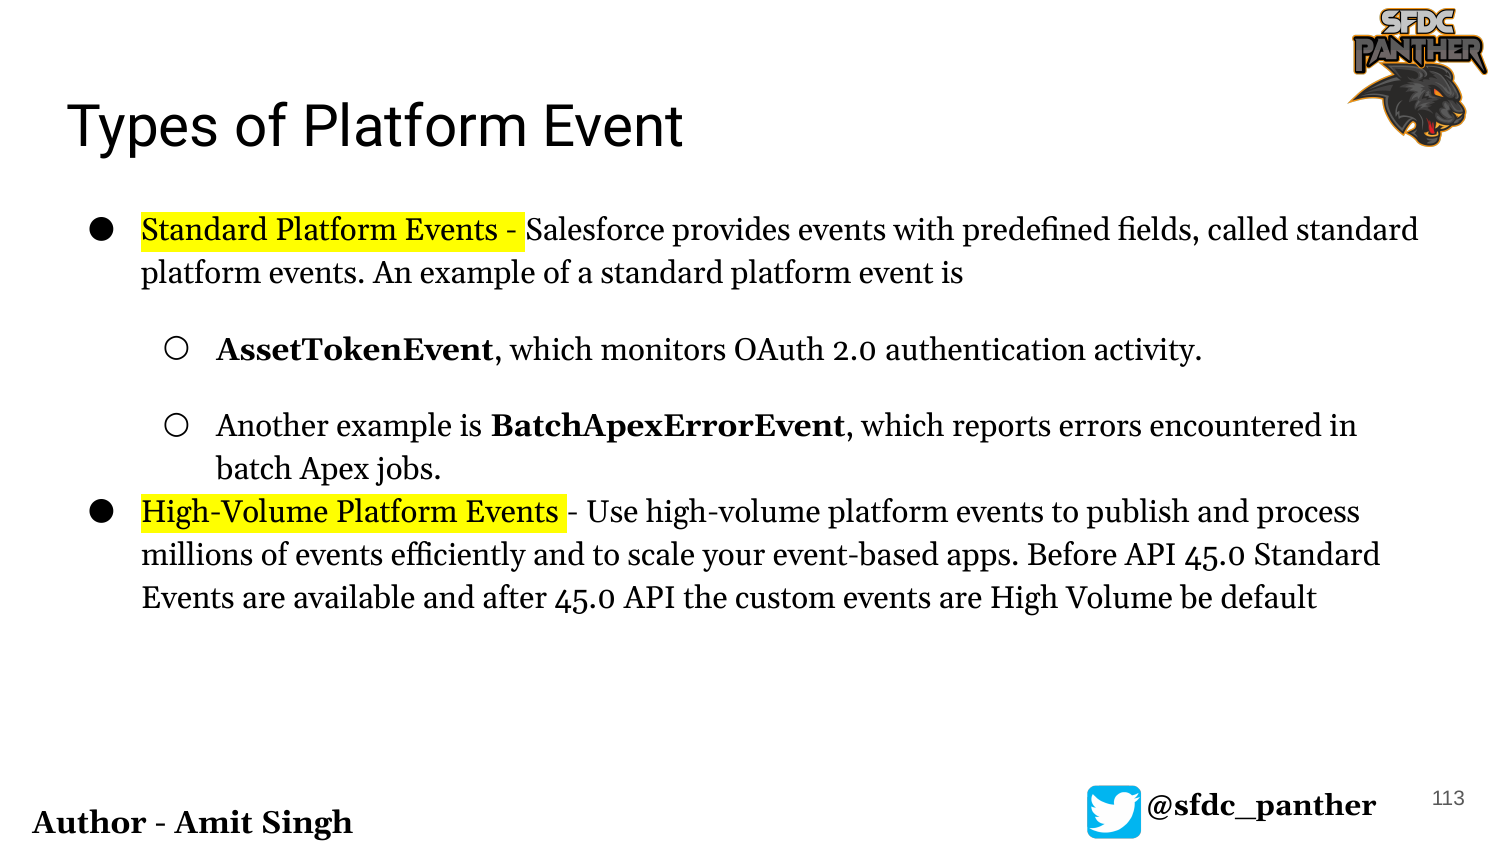

# Types of Platform Event
Standard Platform Events - Salesforce provides events with predefined fields, called standard platform events. An example of a standard platform event is
AssetTokenEvent, which monitors OAuth 2.0 authentication activity.
Another example is BatchApexErrorEvent, which reports errors encountered in batch Apex jobs.
High-Volume Platform Events - Use high-volume platform events to publish and process millions of events efficiently and to scale your event-based apps. Before API 45.0 Standard Events are available and after 45.0 API the custom events are High Volume be default
113